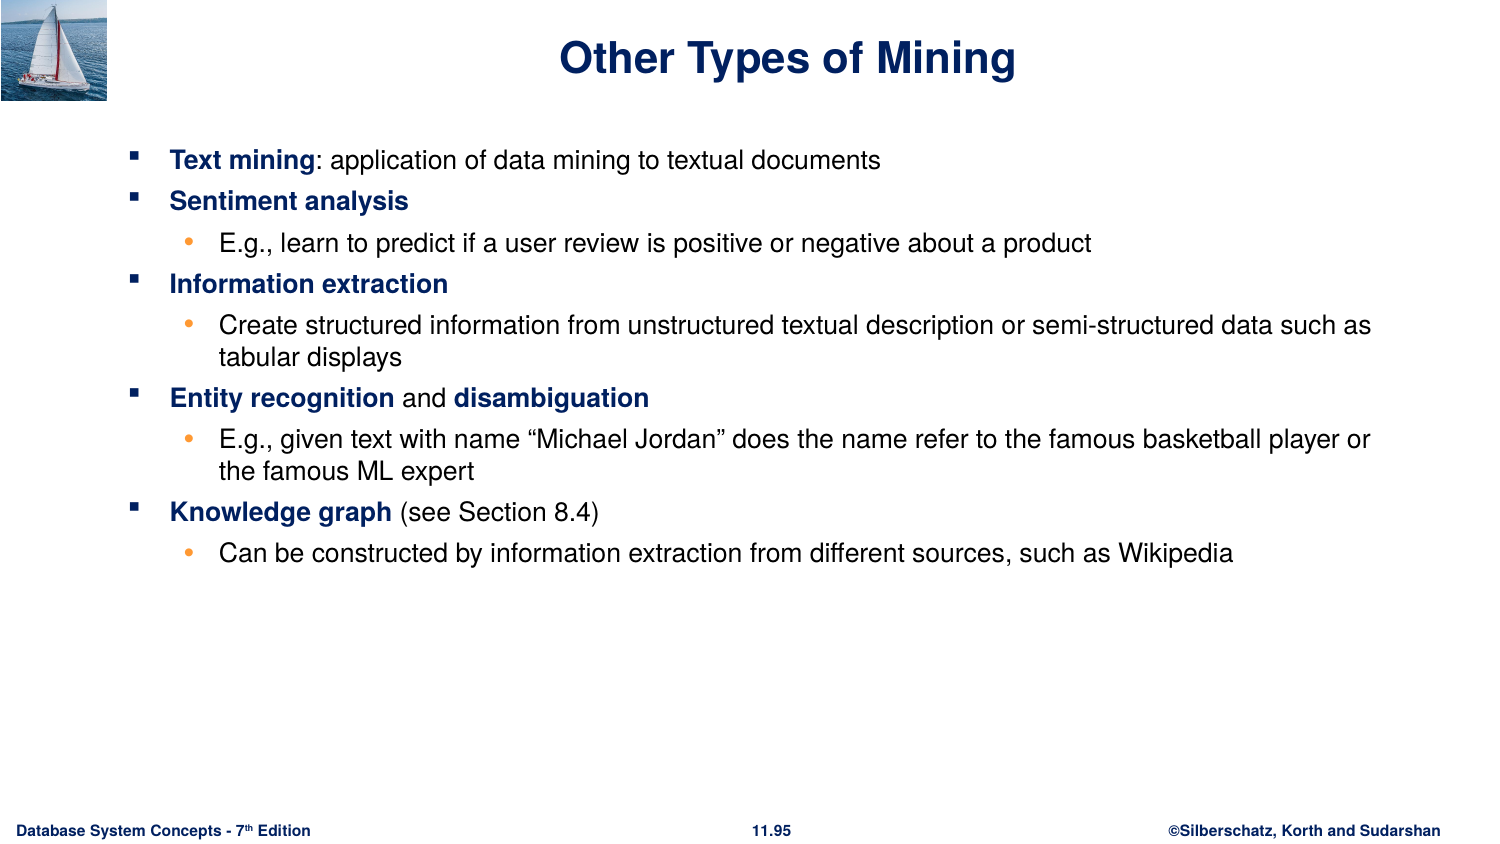

# Other Types of Mining
Text mining: application of data mining to textual documents
Sentiment analysis
E.g., learn to predict if a user review is positive or negative about a product
Information extraction
Create structured information from unstructured textual description or semi-structured data such as tabular displays
Entity recognition and disambiguation
E.g., given text with name “Michael Jordan” does the name refer to the famous basketball player or the famous ML expert
Knowledge graph (see Section 8.4)
Can be constructed by information extraction from different sources, such as Wikipedia